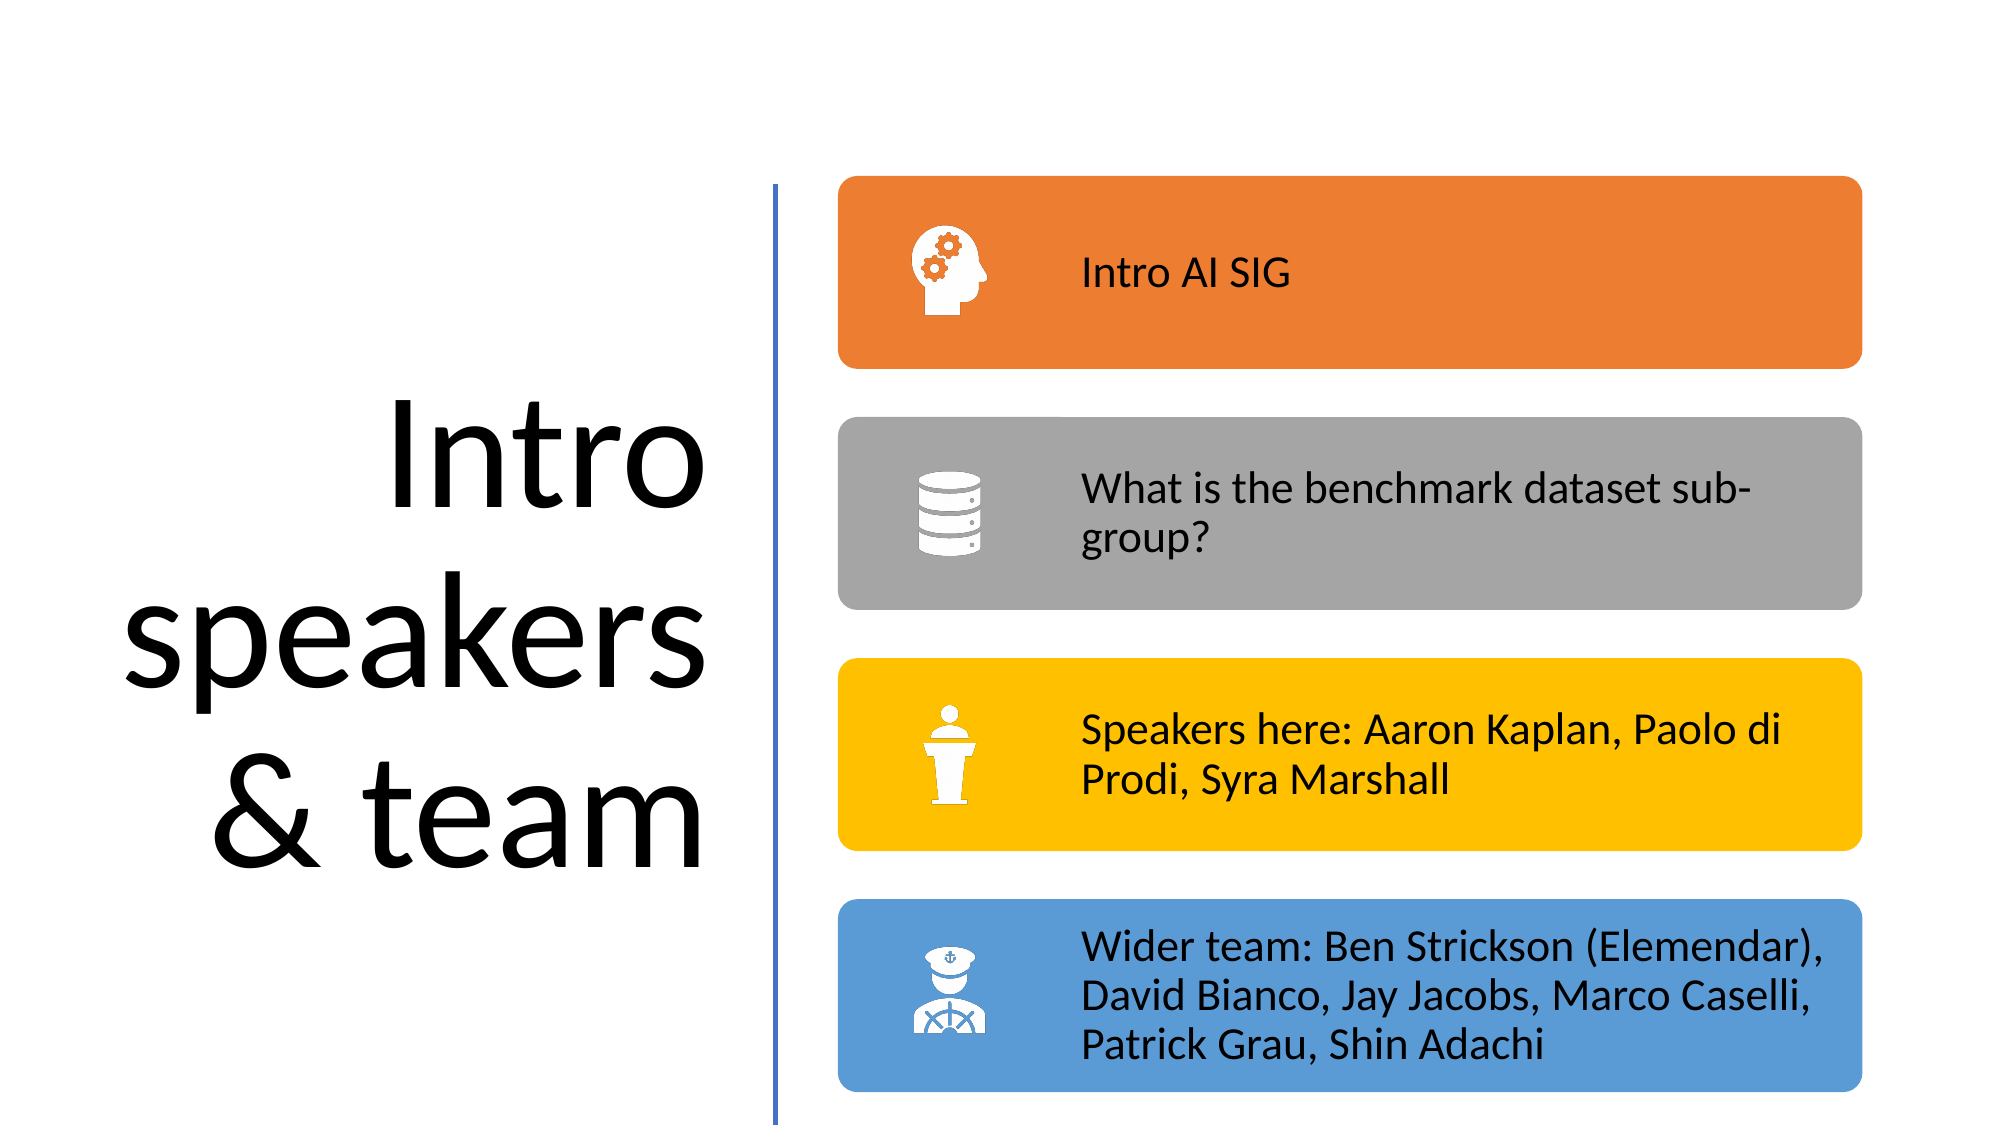

# Intro speakers & team
Intro AI SIG
What is the benchmark dataset sub-group?
Speakers here: Aaron Kaplan, Paolo di Prodi, Syra Marshall
Wider team: Ben Strickson (Elemendar), David Bianco, Jay Jacobs, Marco Caselli, Patrick Grau, Shin Adachi